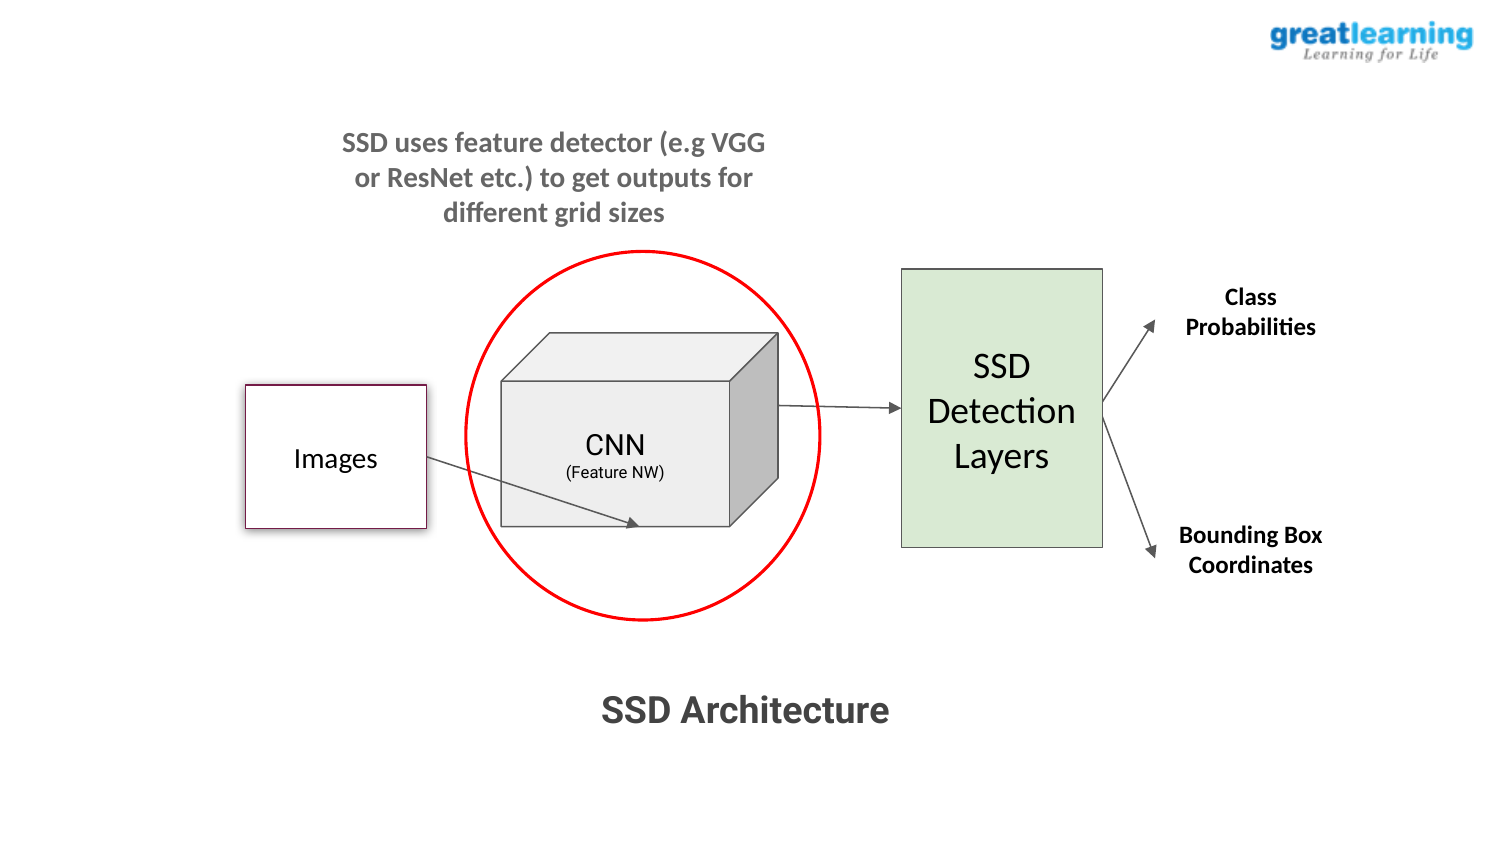

SSD uses feature detector (e.g VGG or ResNet etc.) to get outputs for different grid sizes

SSD Detection Layers
Class Probabilities
CNN
(Feature NW)
Images
Bounding Box Coordinates
SSD Architecture